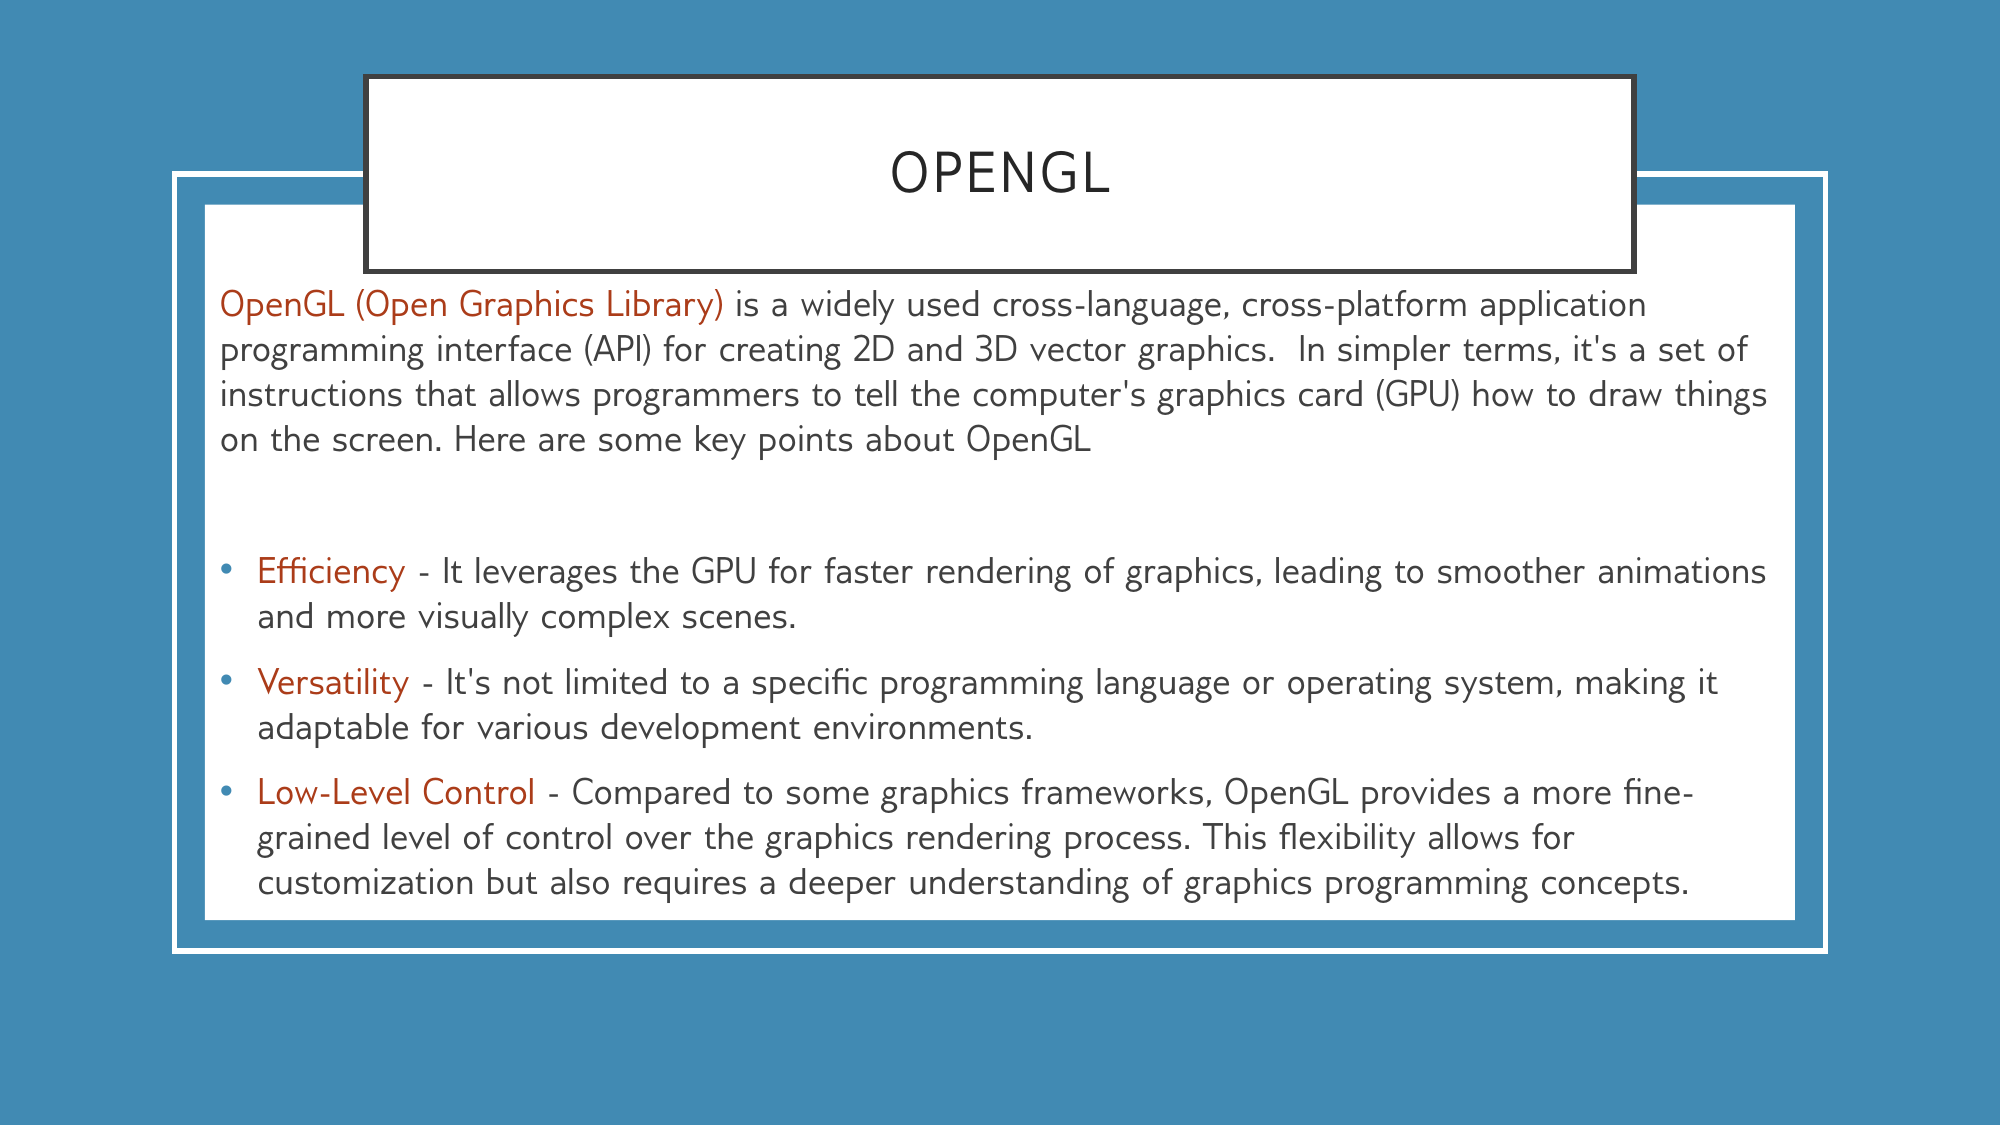

# opengl

OpenGL (Open Graphics Library) is a widely used cross-language, cross-platform application programming interface (API) for creating 2D and 3D vector graphics.  In simpler terms, it's a set of instructions that allows programmers to tell the computer's graphics card (GPU) how to draw things on the screen. Here are some key points about OpenGL

Efficiency - It leverages the GPU for faster rendering of graphics, leading to smoother animations and more visually complex scenes.
Versatility - It's not limited to a specific programming language or operating system, making it adaptable for various development environments.
Low-Level Control - Compared to some graphics frameworks, OpenGL provides a more fine-grained level of control over the graphics rendering process. This flexibility allows for customization but also requires a deeper understanding of graphics programming concepts.